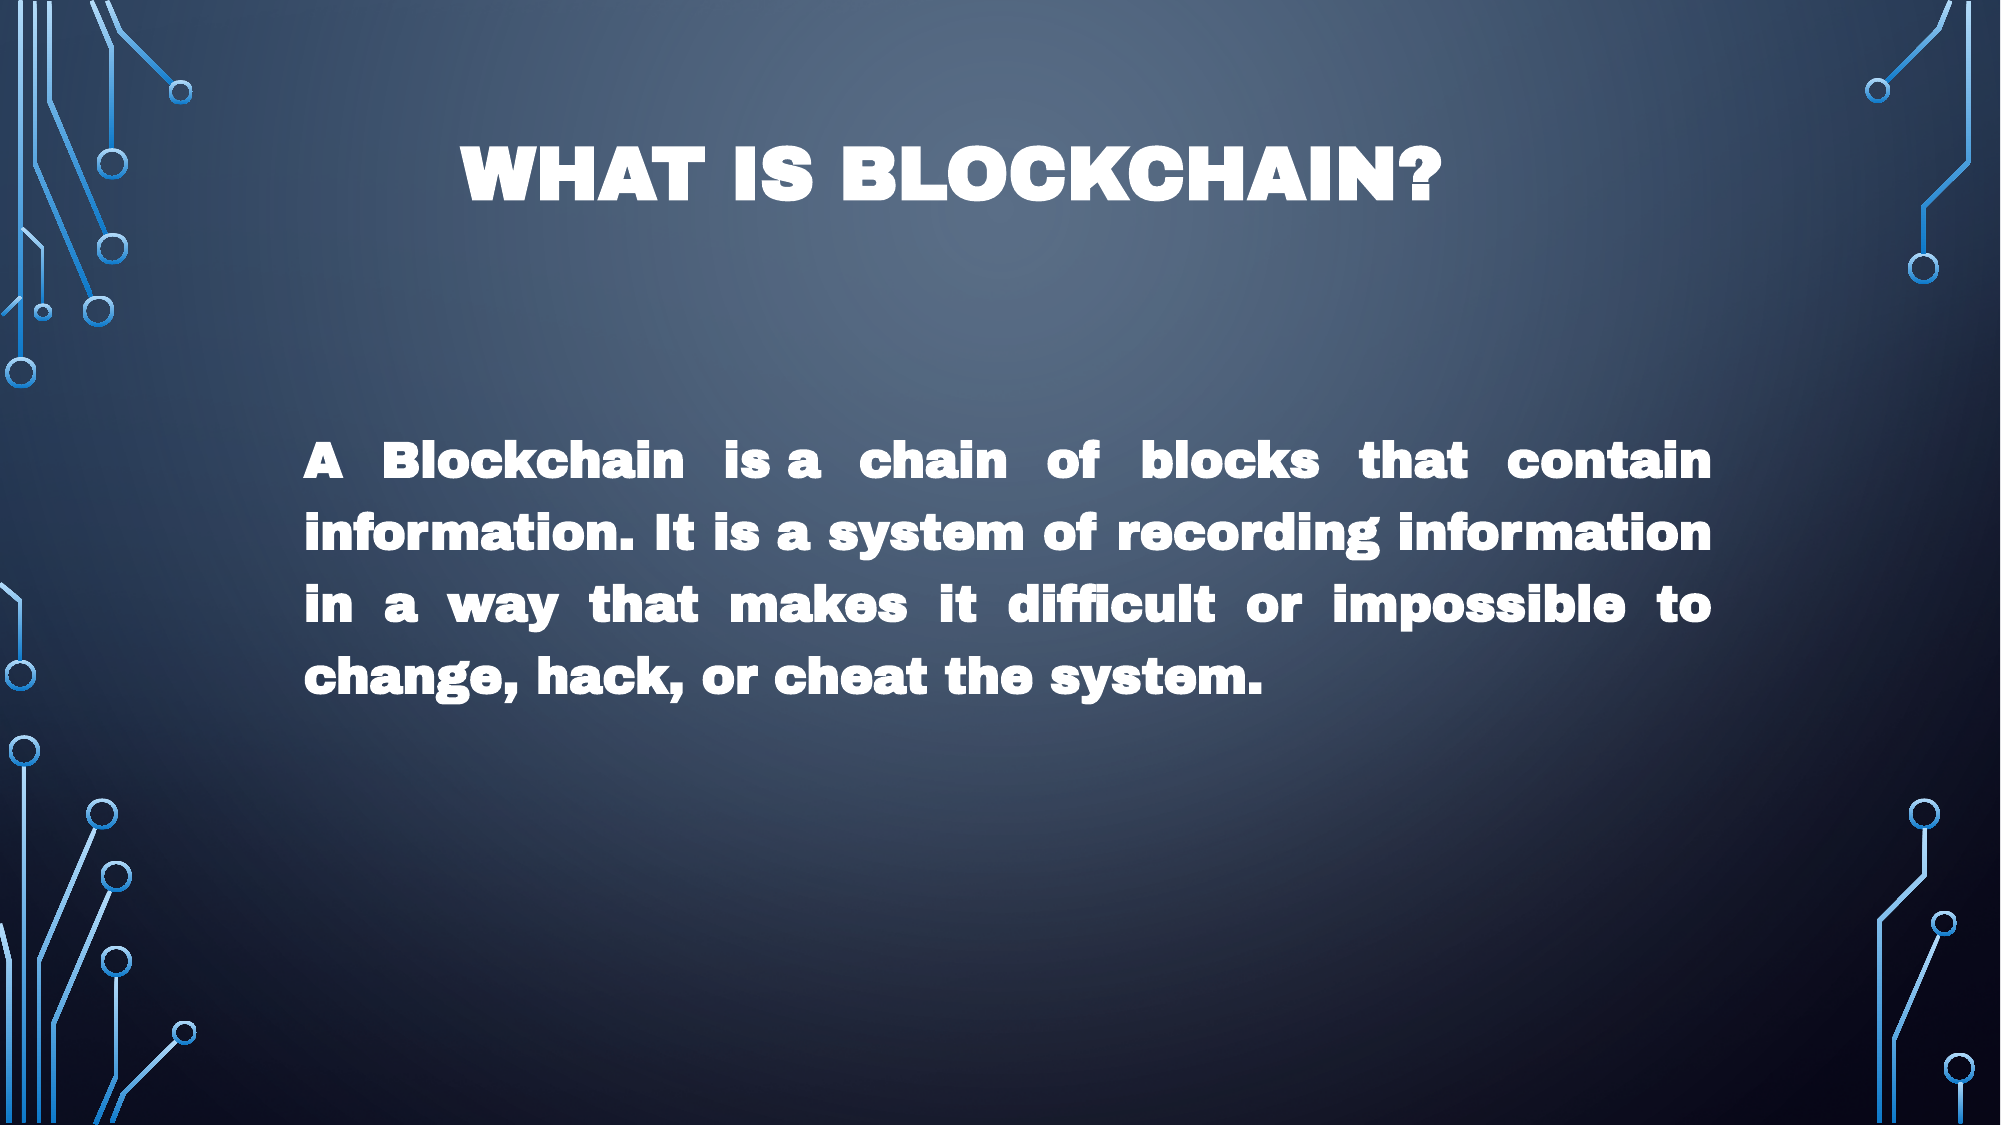

# What is Blockchain?
A Blockchain is a chain of blocks that contain information. It is a system of recording information in a way that makes it difficult or impossible to change, hack, or cheat the system.